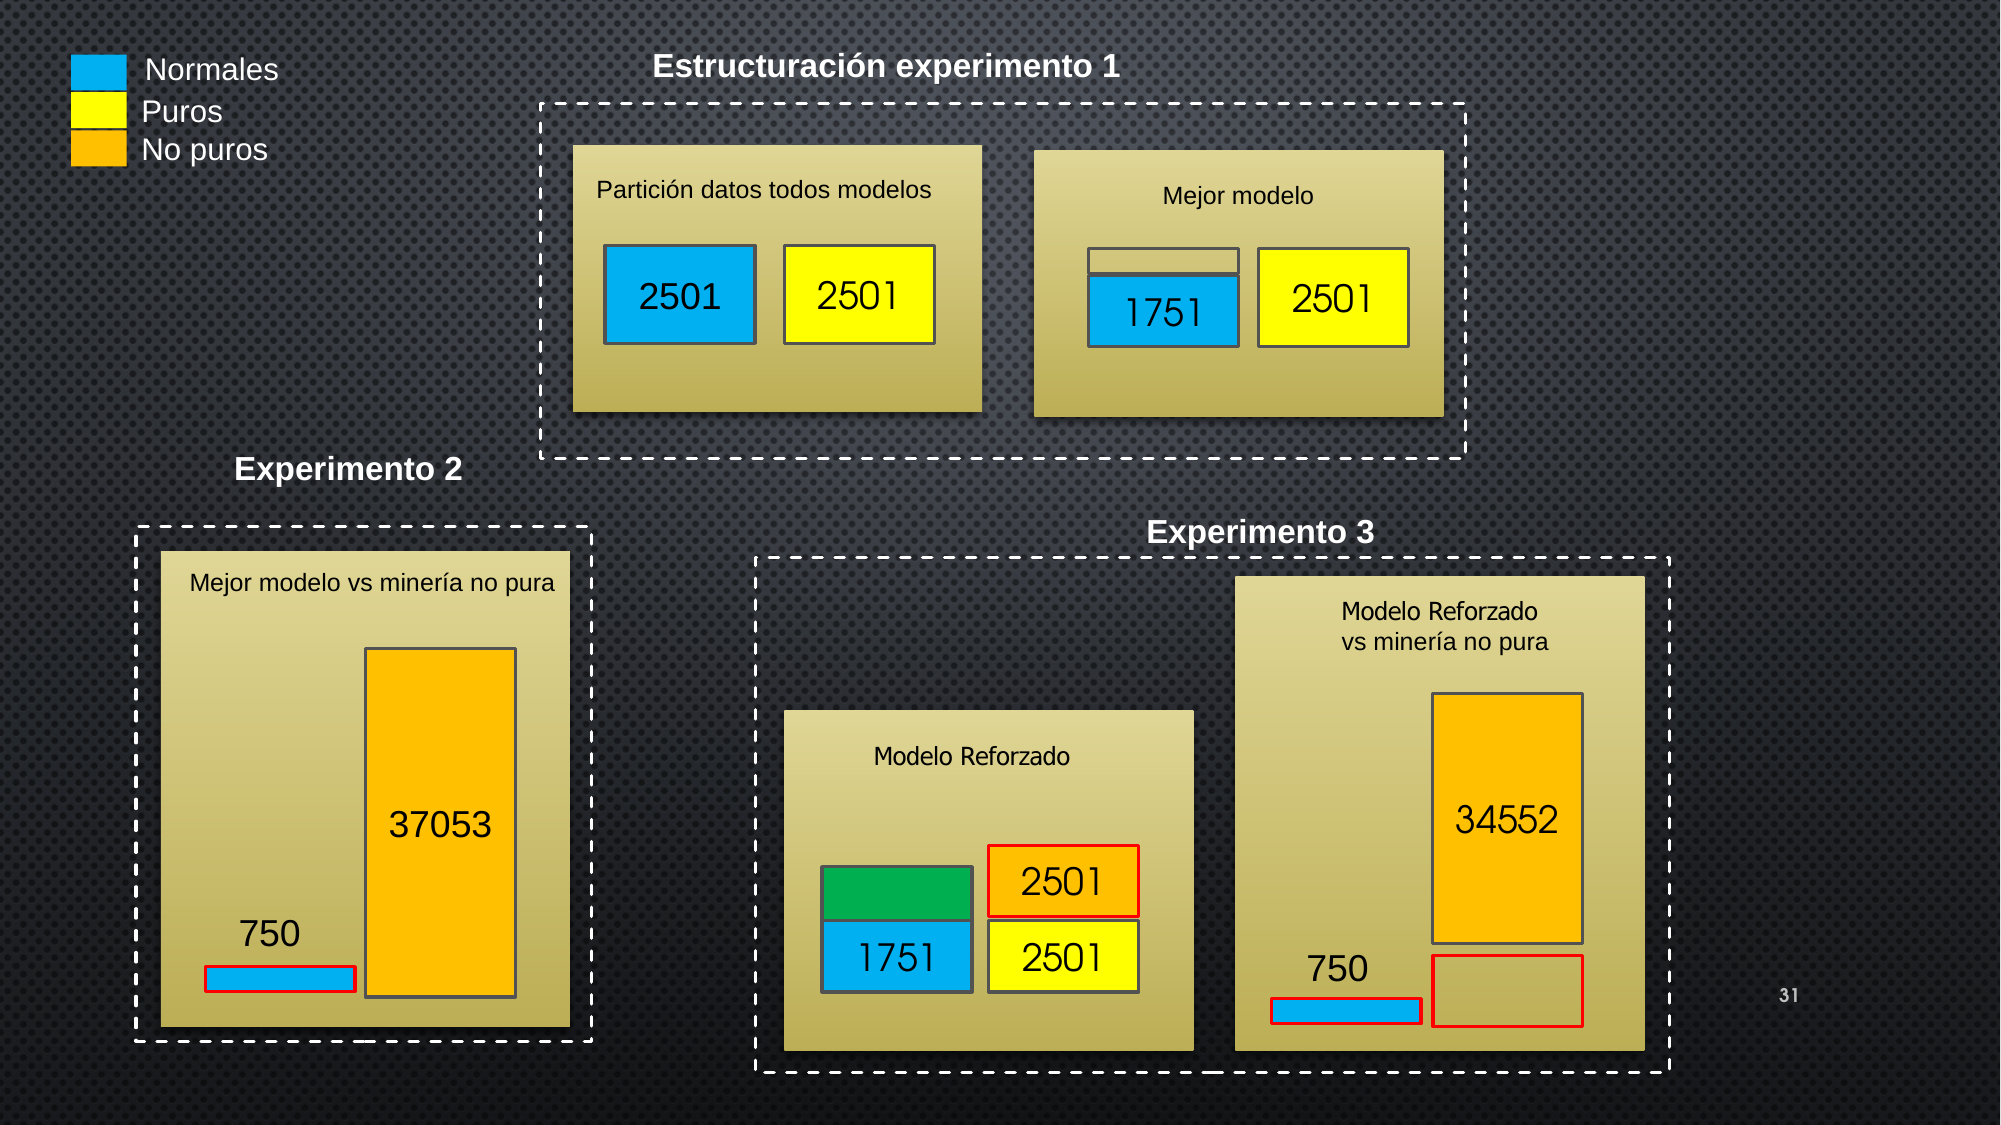

Estructuración experimento 1
Normales

Puros

No puros

Partición datos todos modelos
Mejor modelo
2501
2501

2501
1751
Experimento 2
Experimento 3

Mejor modelo vs minería no pura

Modelo Reforzado
vs minería no pura
37053
34552

Modelo Reforzado
2501

750
1751
2501
750

31